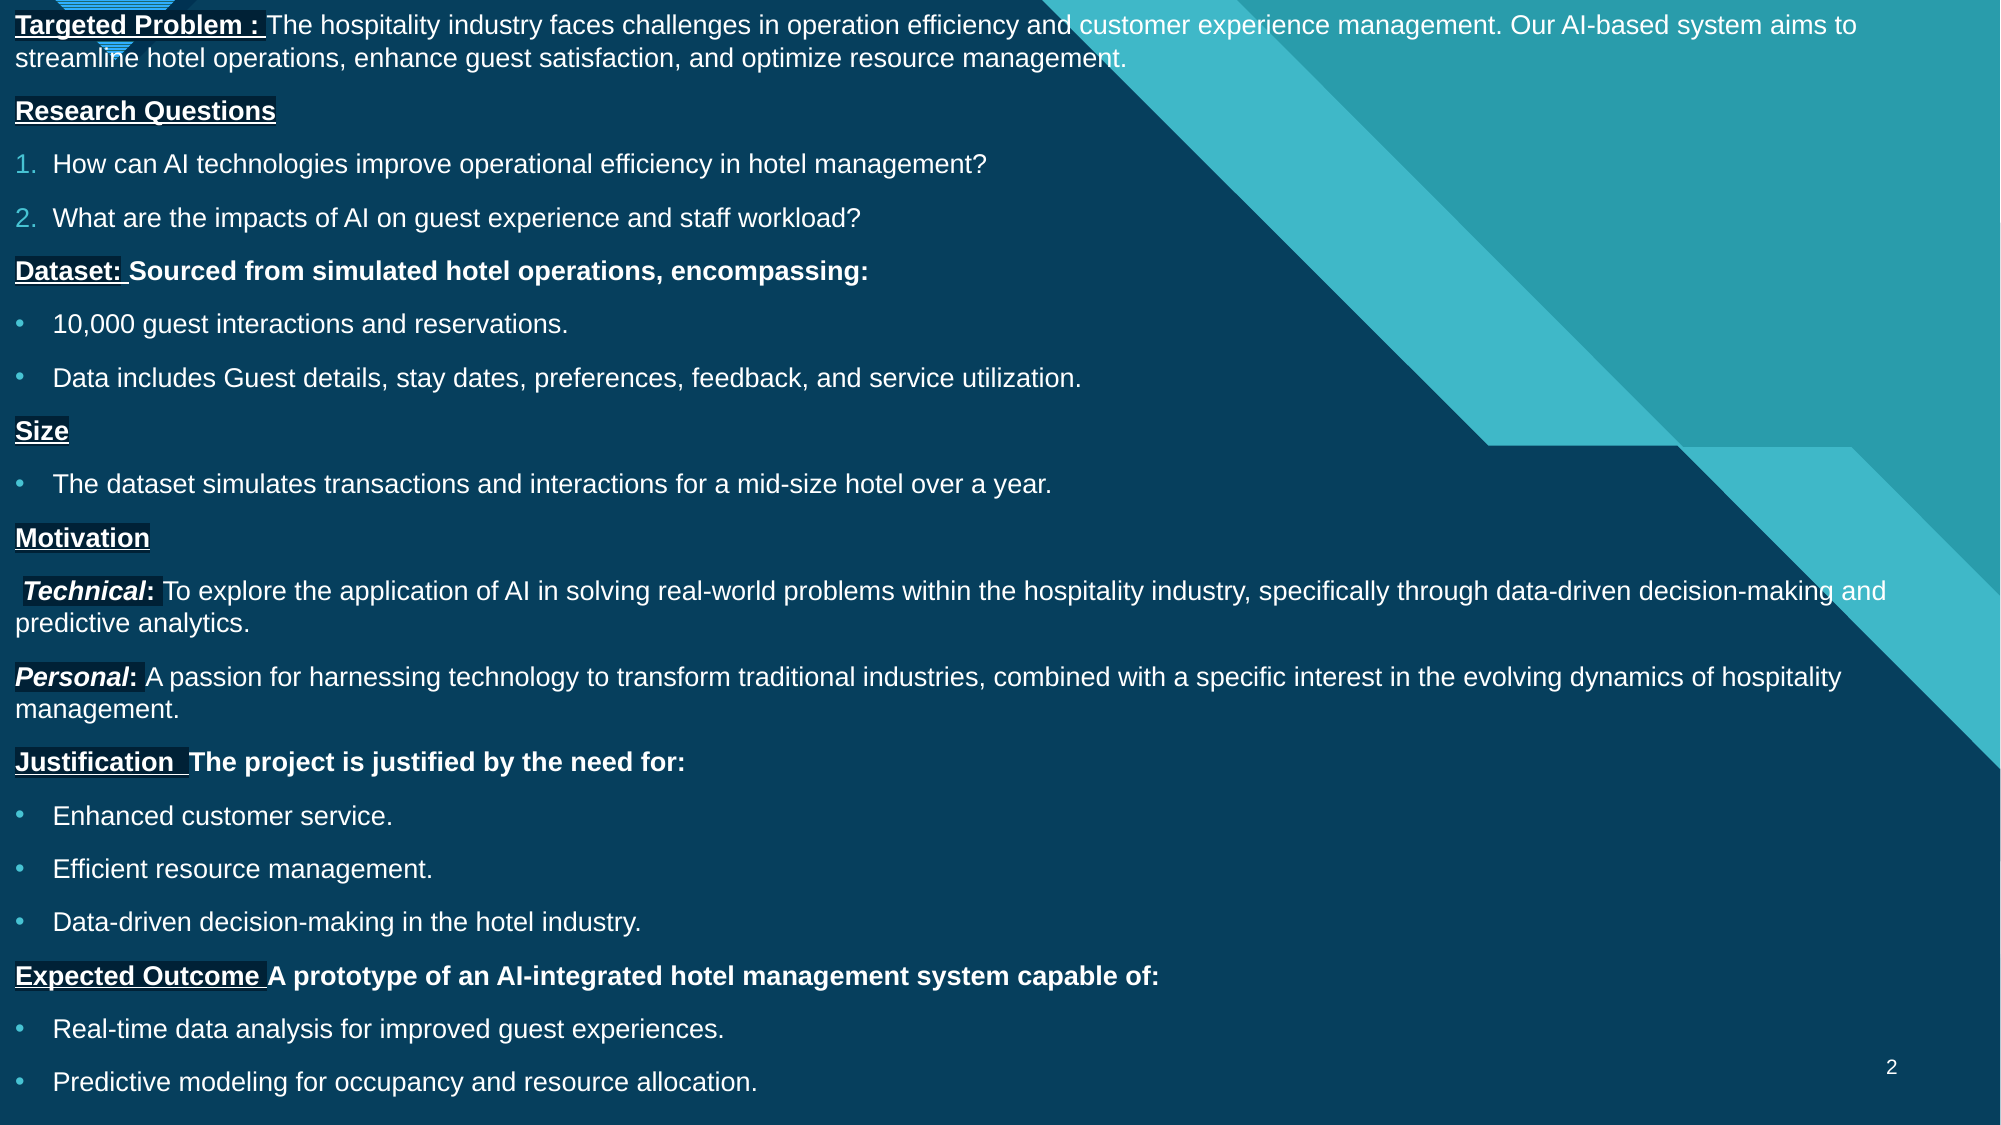

Targeted Problem : The hospitality industry faces challenges in operation efficiency and customer experience management. Our AI-based system aims to streamline hotel operations, enhance guest satisfaction, and optimize resource management.
Research Questions
How can AI technologies improve operational efficiency in hotel management?
What are the impacts of AI on guest experience and staff workload?
Dataset: Sourced from simulated hotel operations, encompassing:
10,000 guest interactions and reservations.
Data includes Guest details, stay dates, preferences, feedback, and service utilization.
Size
The dataset simulates transactions and interactions for a mid-size hotel over a year.
Motivation
 Technical: To explore the application of AI in solving real-world problems within the hospitality industry, specifically through data-driven decision-making and predictive analytics.
Personal: A passion for harnessing technology to transform traditional industries, combined with a specific interest in the evolving dynamics of hospitality management.
Justification  The project is justified by the need for:
Enhanced customer service.
Efficient resource management.
Data-driven decision-making in the hotel industry.
Expected Outcome A prototype of an AI-integrated hotel management system capable of:
Real-time data analysis for improved guest experiences.
Predictive modeling for occupancy and resource allocation.
Automated guest service operations.

2